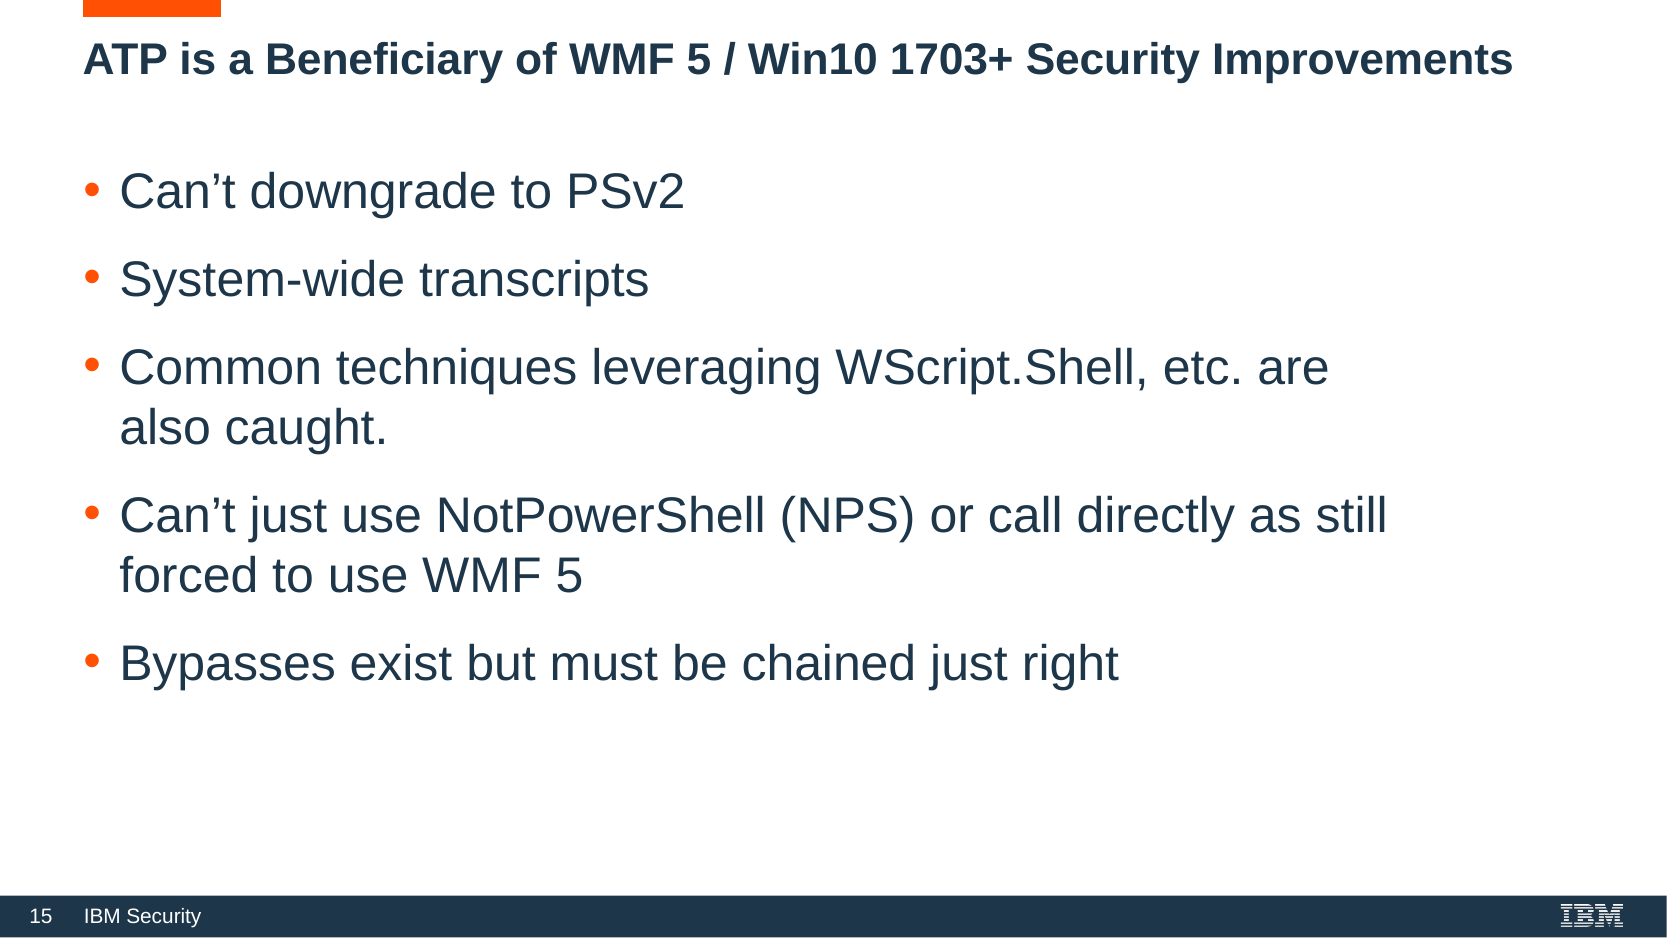

# ATP is a Beneficiary of WMF 5 / Win10 1703+ Security Improvements
Can’t downgrade to PSv2
System-wide transcripts
Common techniques leveraging WScript.Shell, etc. are also caught.
Can’t just use NotPowerShell (NPS) or call directly as still forced to use WMF 5
Bypasses exist but must be chained just right